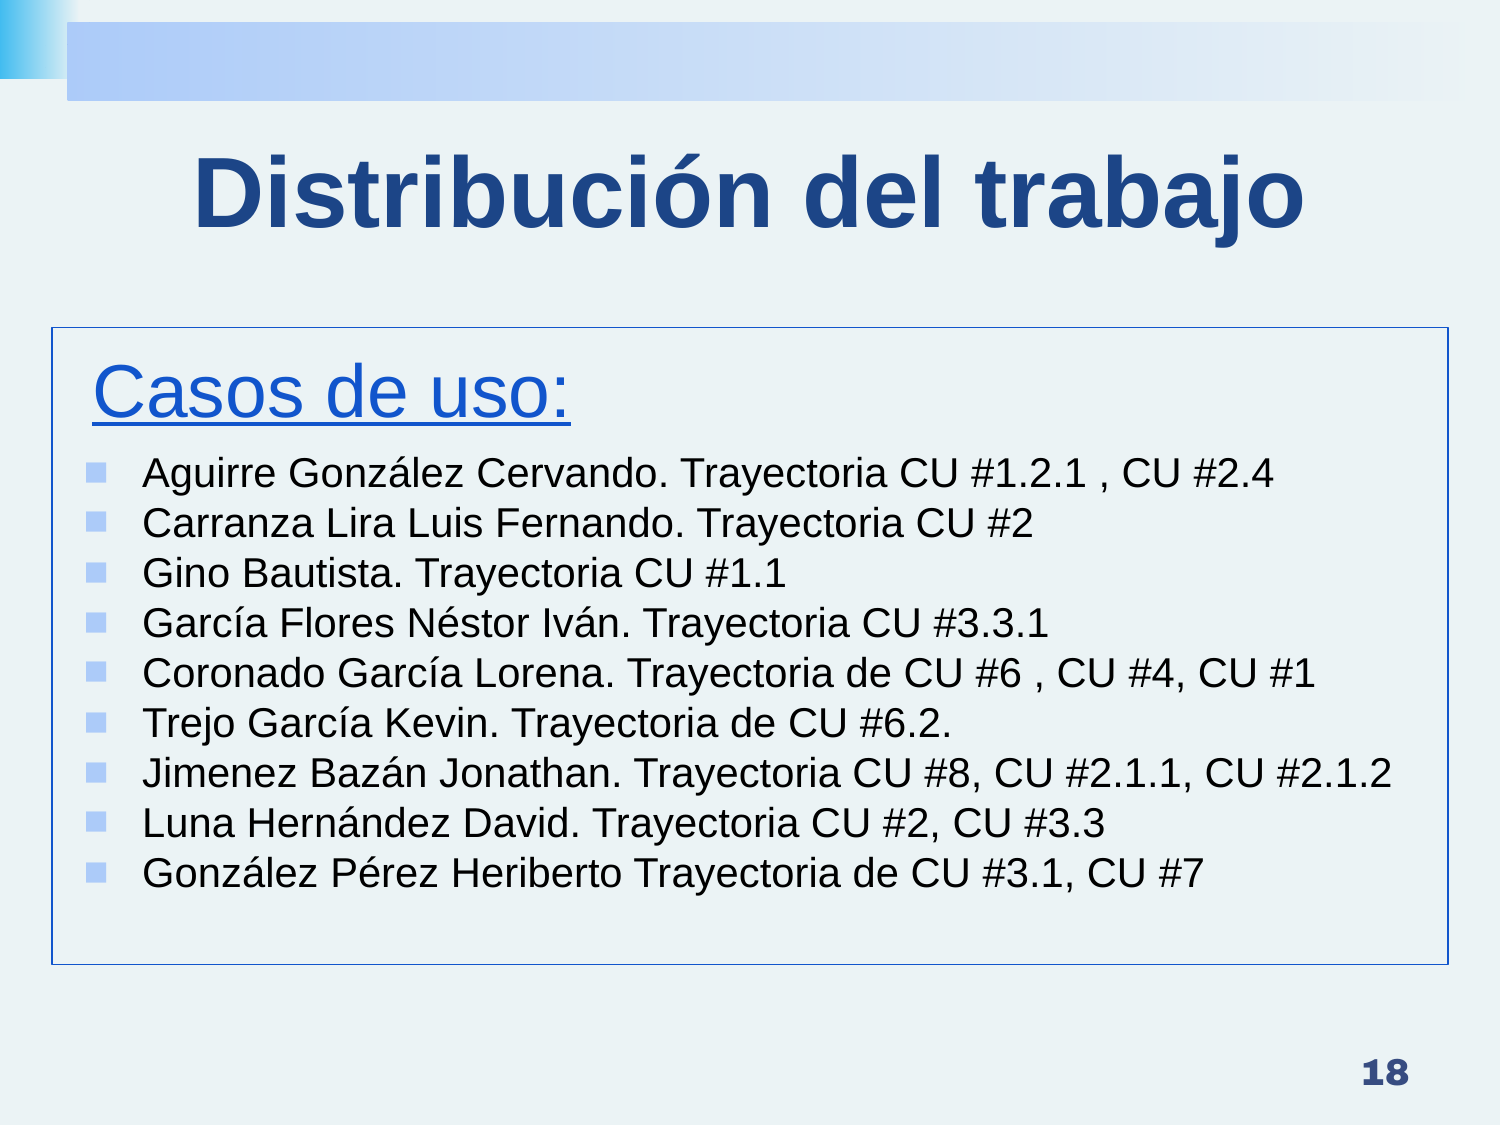

# Distribución del trabajo
Casos de uso:
Aguirre González Cervando. Trayectoria CU #1.2.1 , CU #2.4
Carranza Lira Luis Fernando. Trayectoria CU #2
Gino Bautista. Trayectoria CU #1.1
García Flores Néstor Iván. Trayectoria CU #3.3.1
Coronado García Lorena. Trayectoria de CU #6 , CU #4, CU #1
Trejo García Kevin. Trayectoria de CU #6.2.
Jimenez Bazán Jonathan. Trayectoria CU #8, CU #2.1.1, CU #2.1.2
Luna Hernández David. Trayectoria CU #2, CU #3.3
González Pérez Heriberto Trayectoria de CU #3.1, CU #7

18